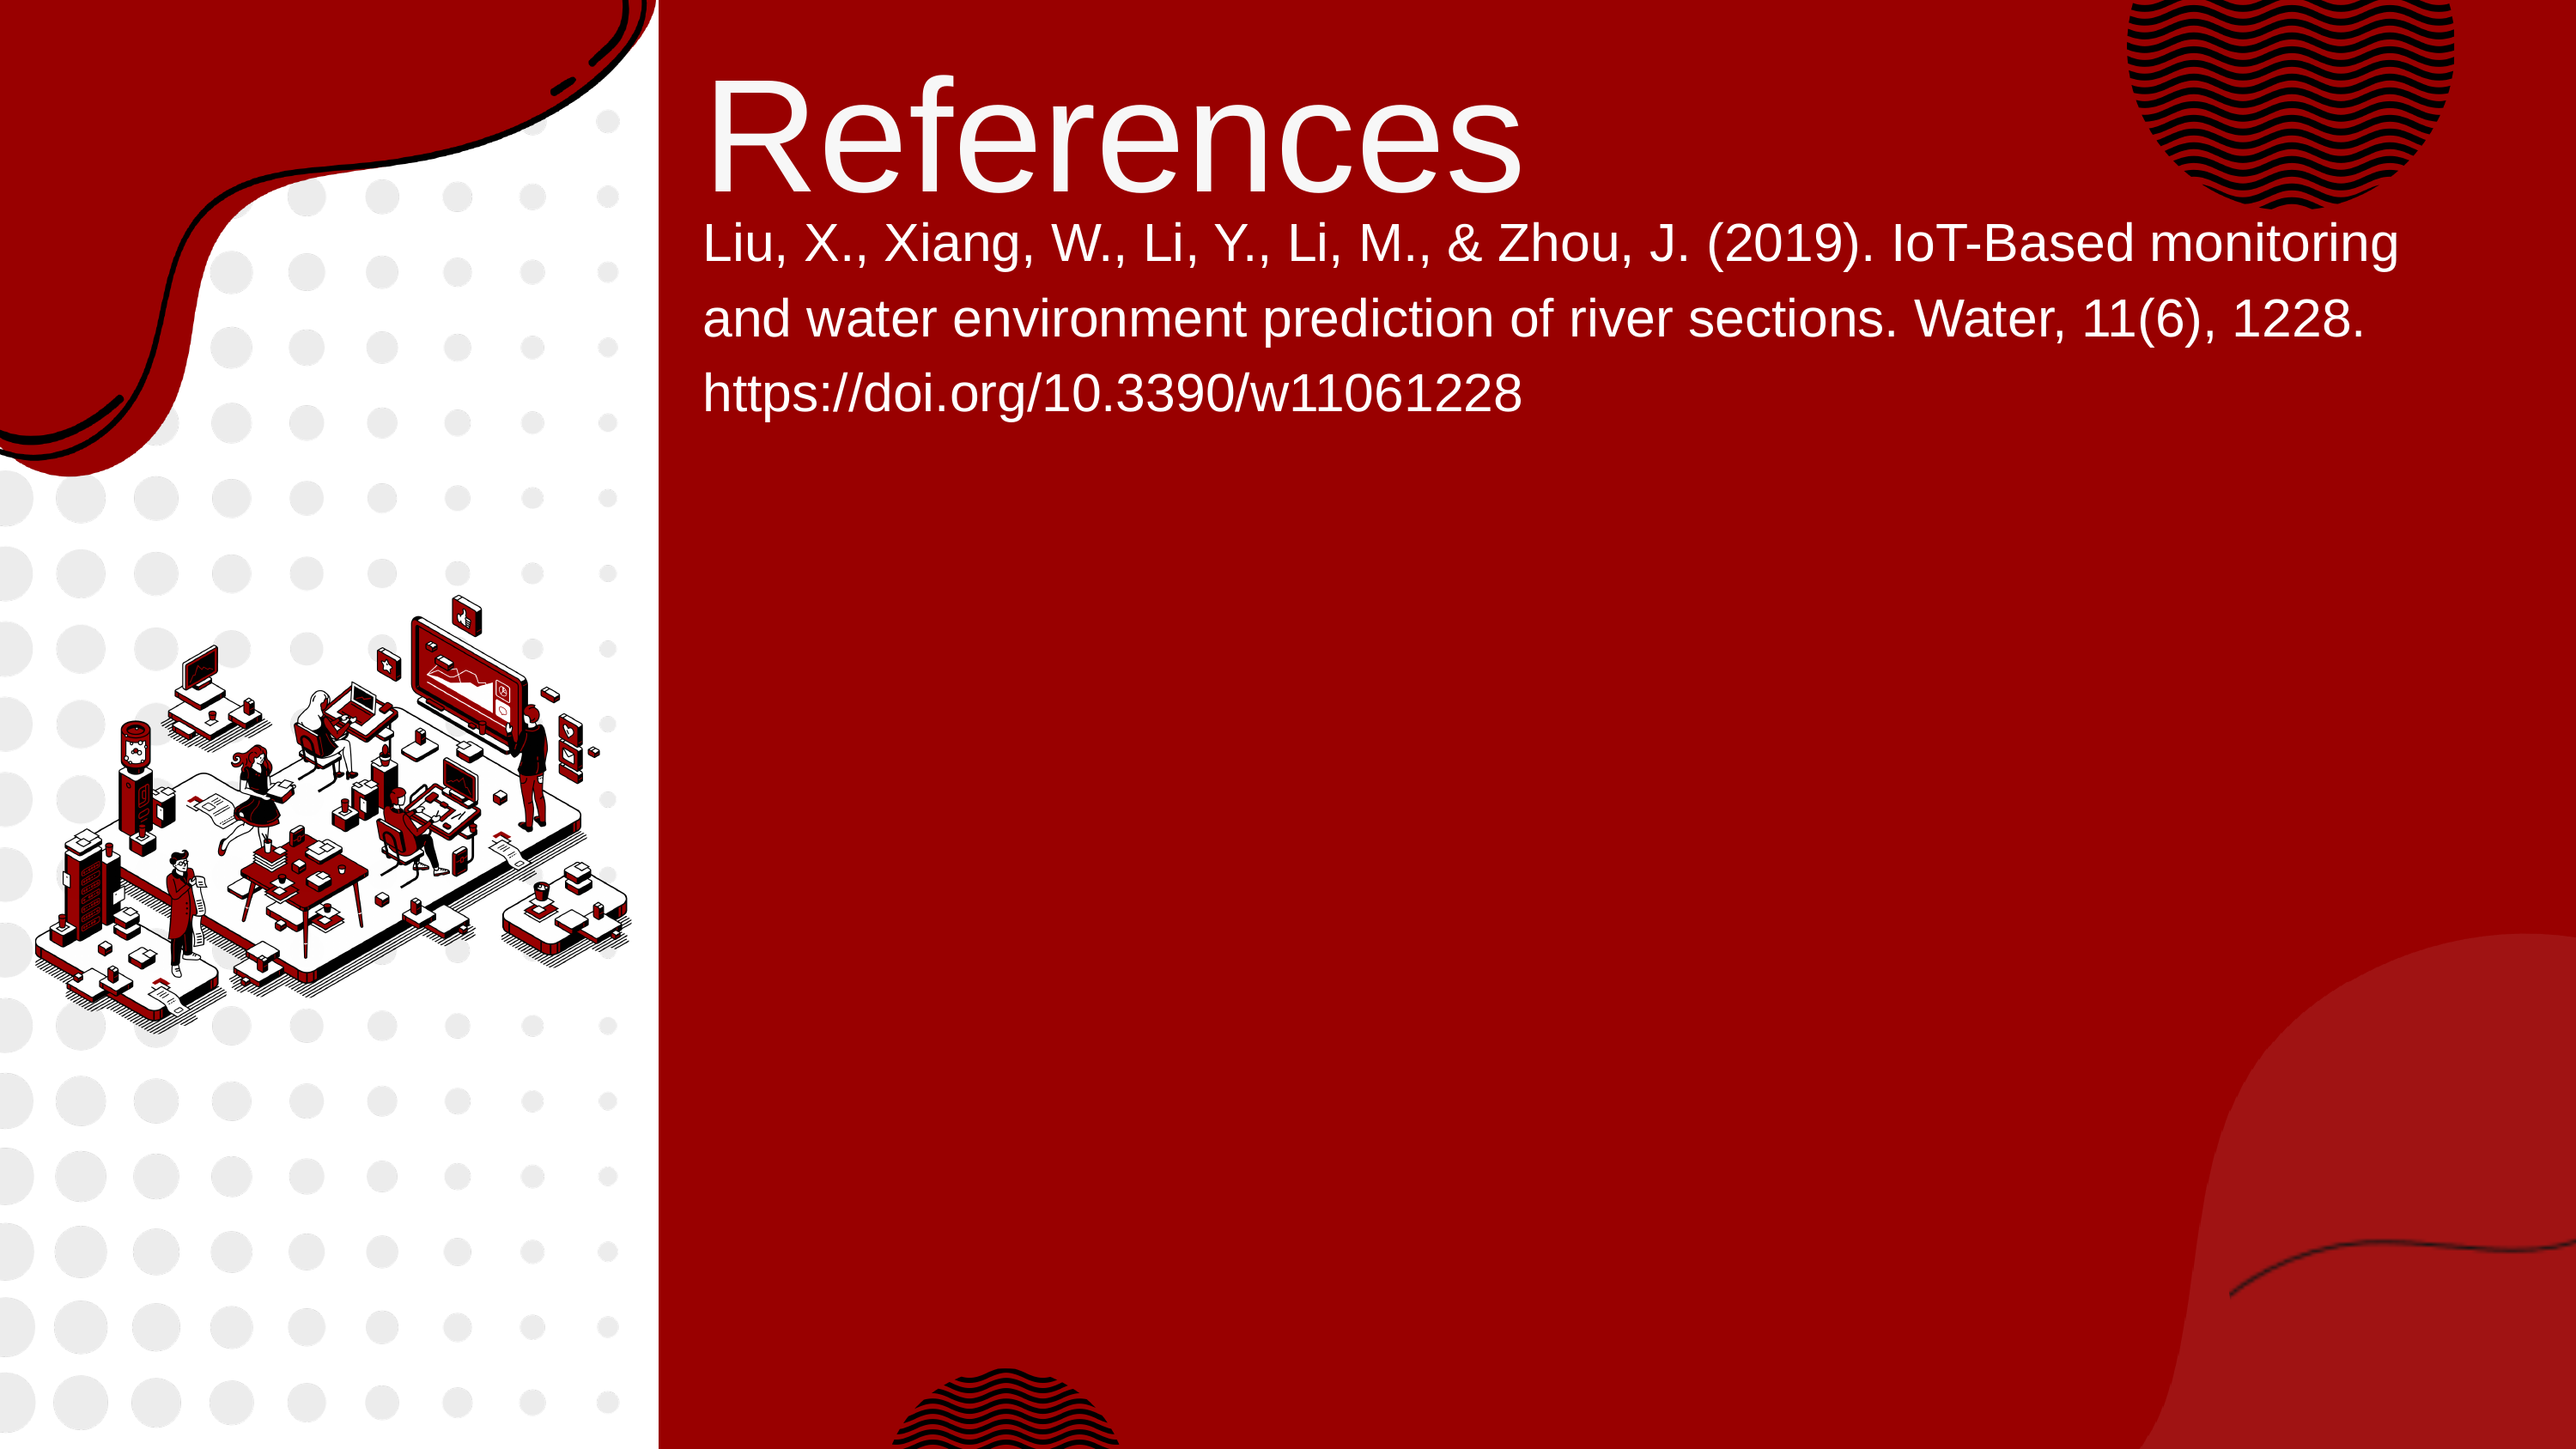

References
Liu, X., Xiang, W., Li, Y., Li, M., & Zhou, J. (2019). IoT-Based monitoring and water environment prediction of river sections. Water, 11(6), 1228. https://doi.org/10.3390/w11061228